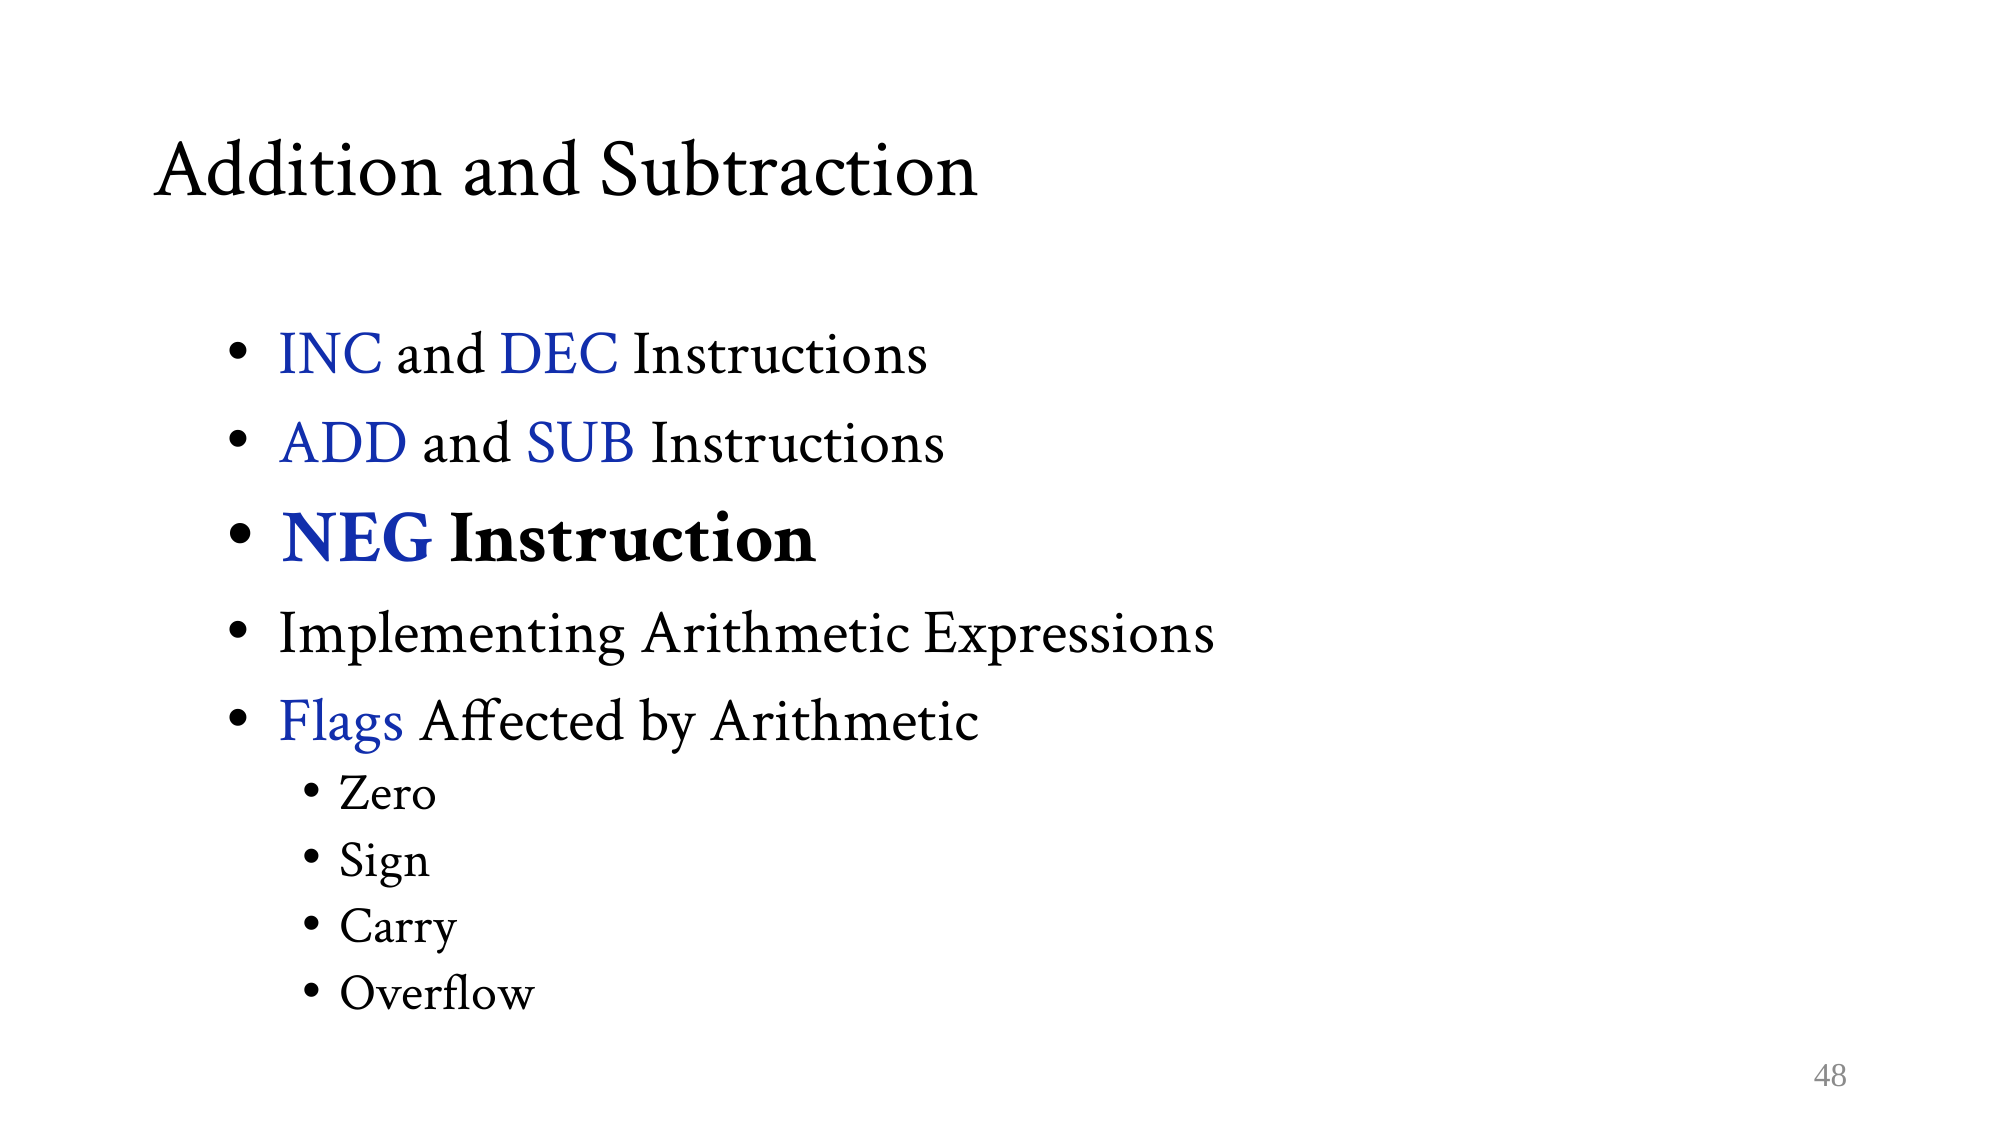

# Addition and Subtraction
 INC and DEC Instructions
 ADD and SUB Instructions
 NEG Instruction
 Implementing Arithmetic Expressions
 Flags Affected by Arithmetic
Zero
Sign
Carry
Overflow
48